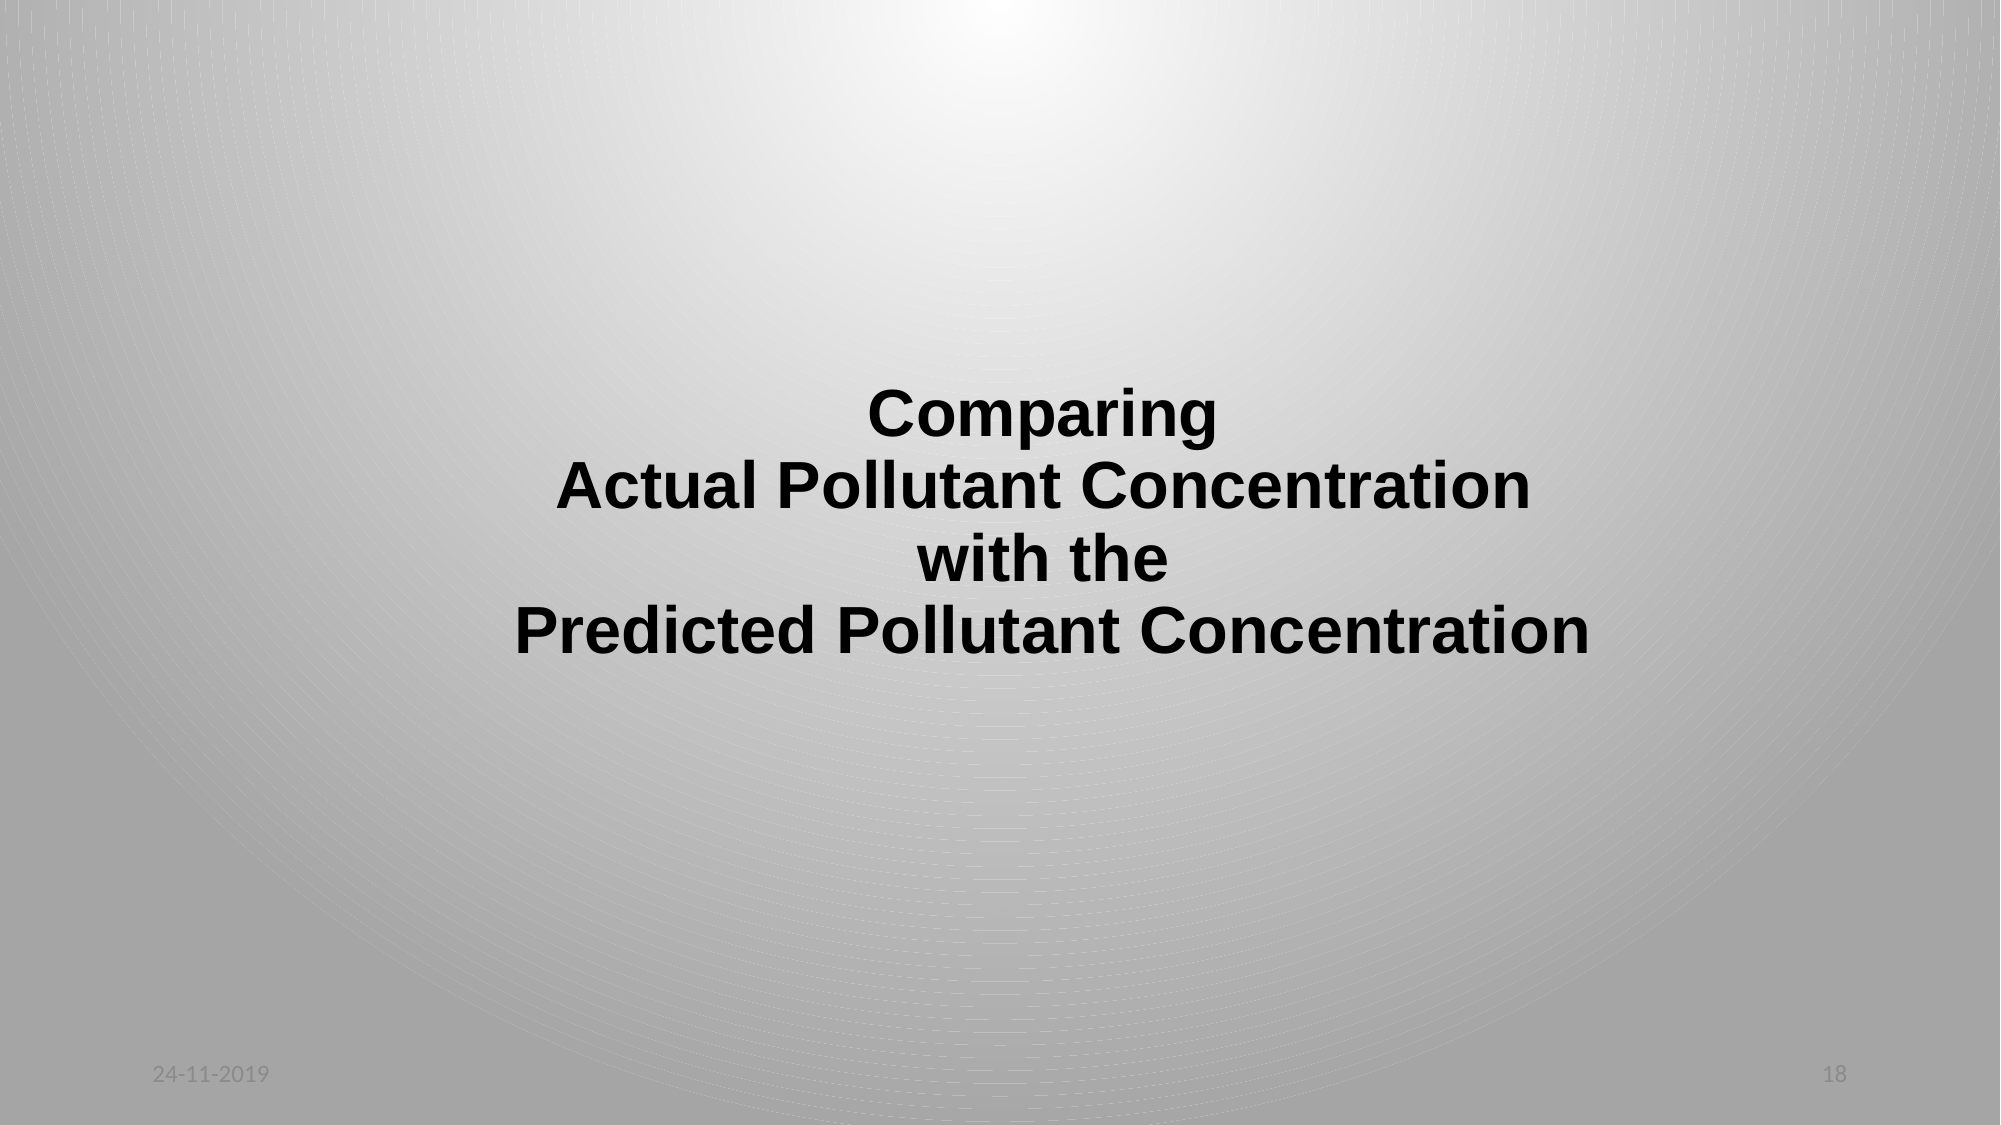

Comparing
Actual Pollutant Concentration
with the
Predicted Pollutant Concentration
24-11-2019
18